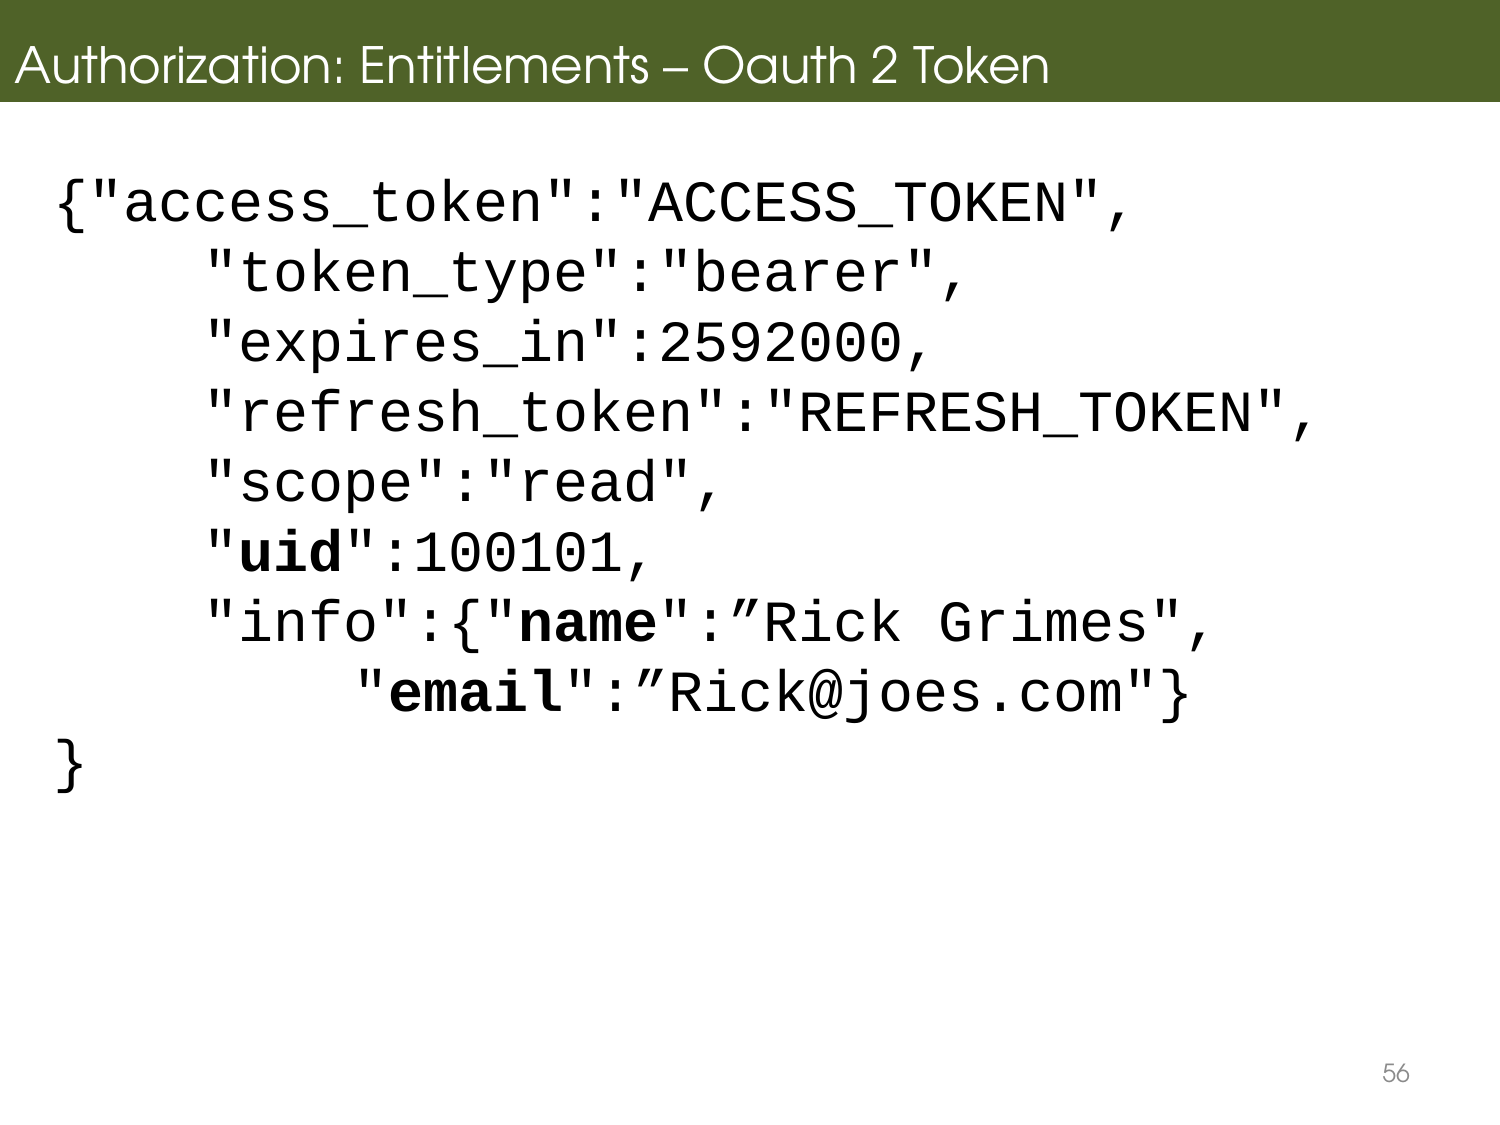

Authorization: Entitlements – Oauth 2 Token
{"access_token":"ACCESS_TOKEN",
	"token_type":"bearer",
	"expires_in":2592000,
	"refresh_token":"REFRESH_TOKEN",
	"scope":"read",
	"uid":100101,
	"info":{"name":”Rick Grimes",
		"email":”Rick@joes.com"}
}
56